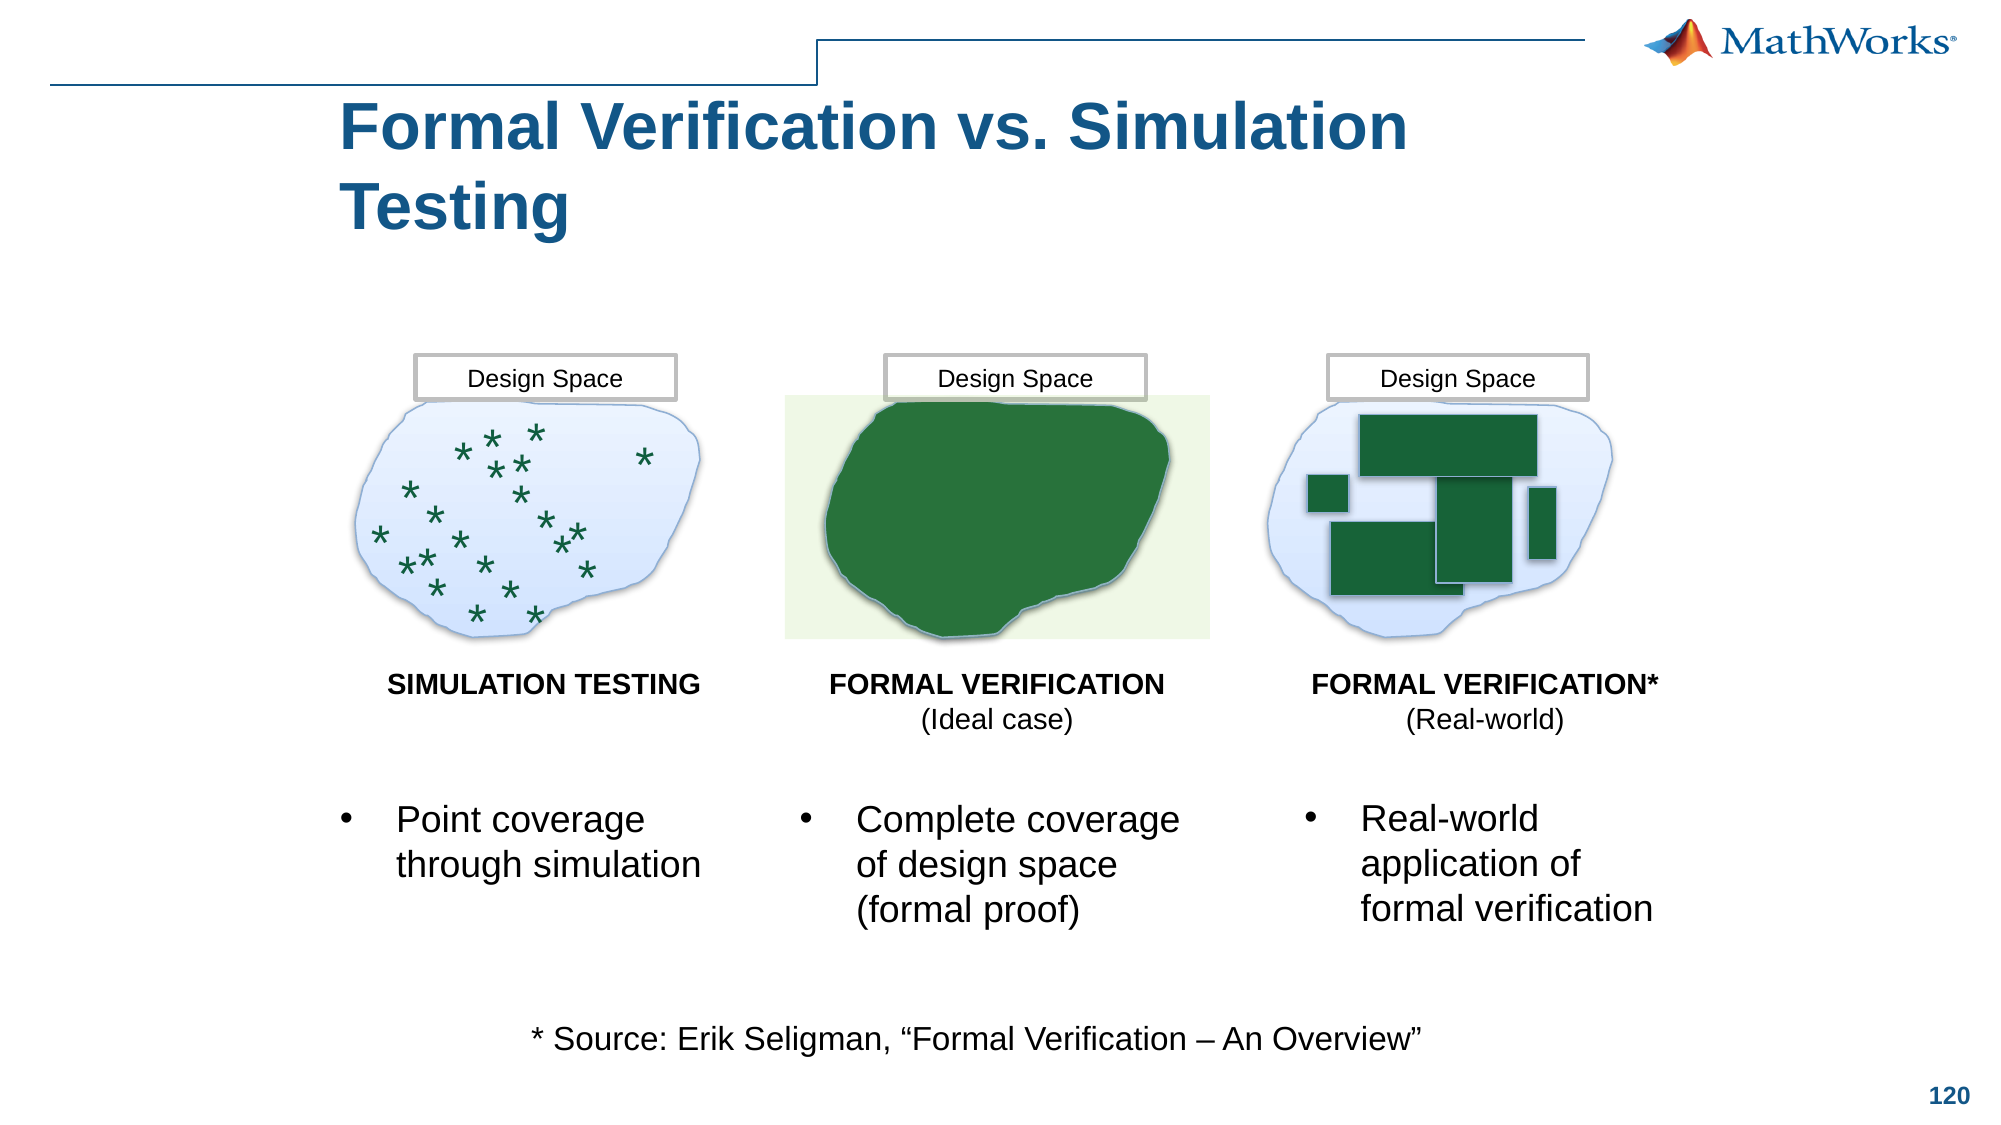

# Formal Verification vs. Simulation Testing
Design Space

Design Space

Design Space

*

*
*
*
*
*
*
*
*
*
*
*
*
*
*
*
*
*
*
*
*
*

FORMAL VERIFICATION
(Ideal case)
FORMAL VERIFICATION*
(Real-world)
SIMULATION TESTING
Real-world application of formal verification
Complete coverage of design space (formal proof)
Point coverage through simulation
* Source: Erik Seligman, “Formal Verification – An Overview”